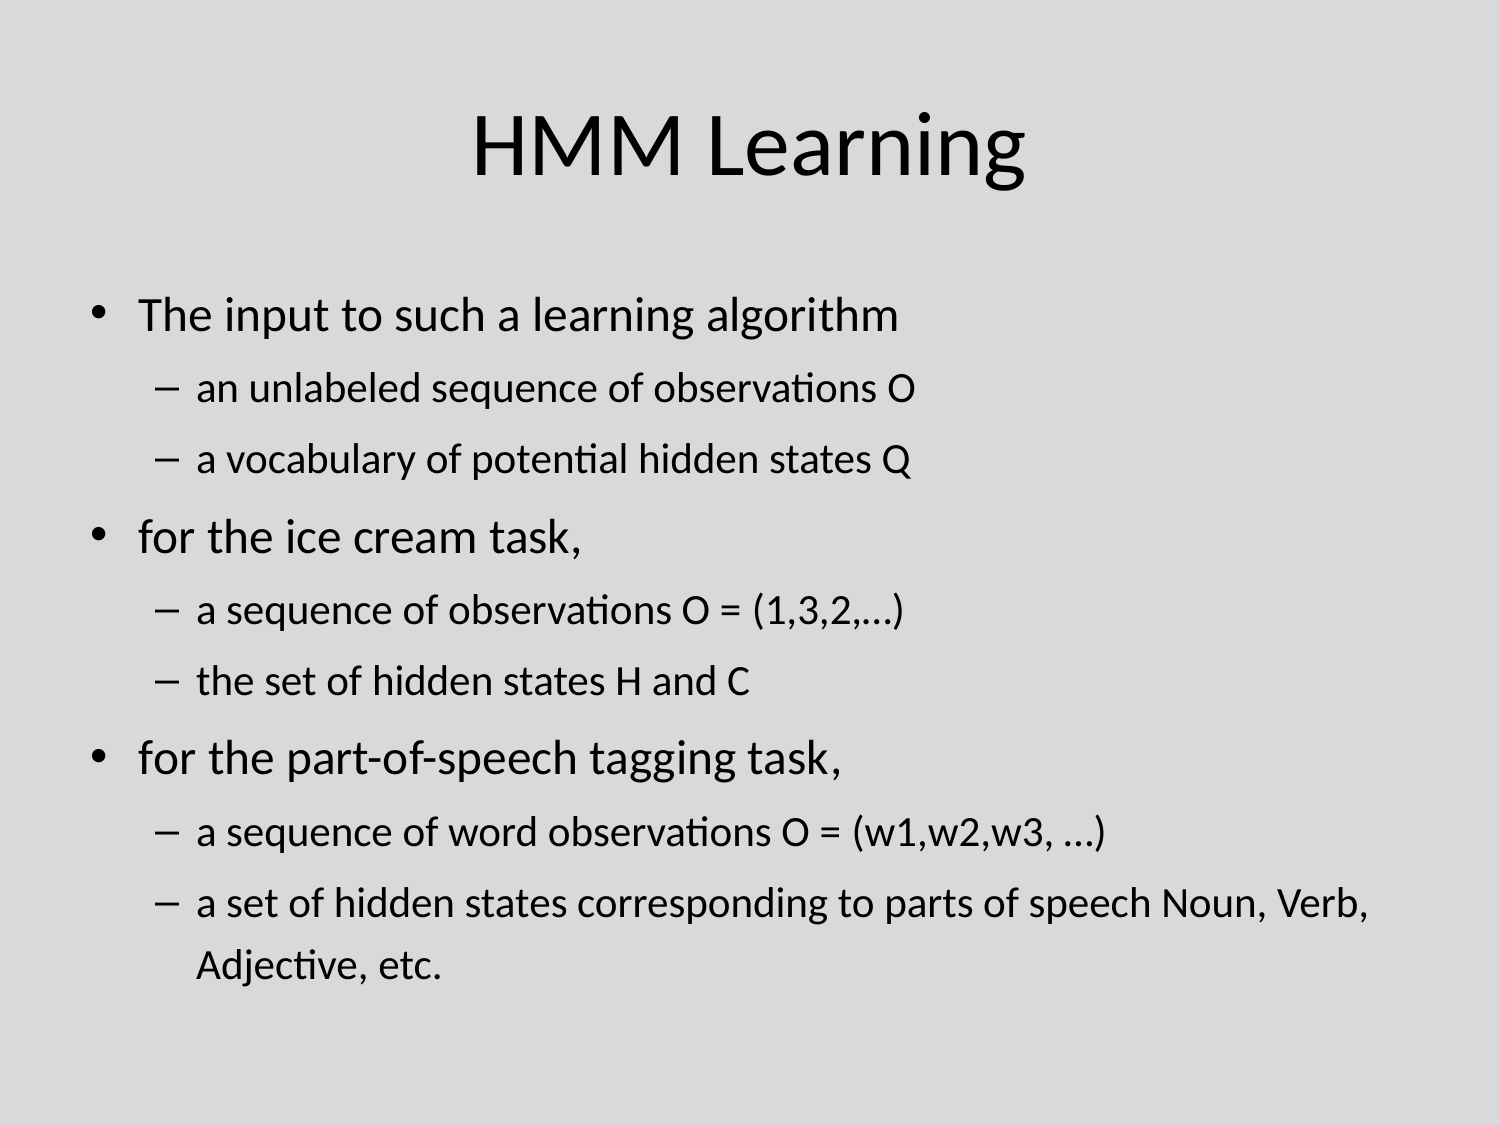

# HMM Learning
The input to such a learning algorithm
an unlabeled sequence of observations O
a vocabulary of potential hidden states Q
for the ice cream task,
a sequence of observations O = (1,3,2,…)
the set of hidden states H and C
for the part-of-speech tagging task,
a sequence of word observations O = (w1,w2,w3, …)
a set of hidden states corresponding to parts of speech Noun, Verb, Adjective, etc.